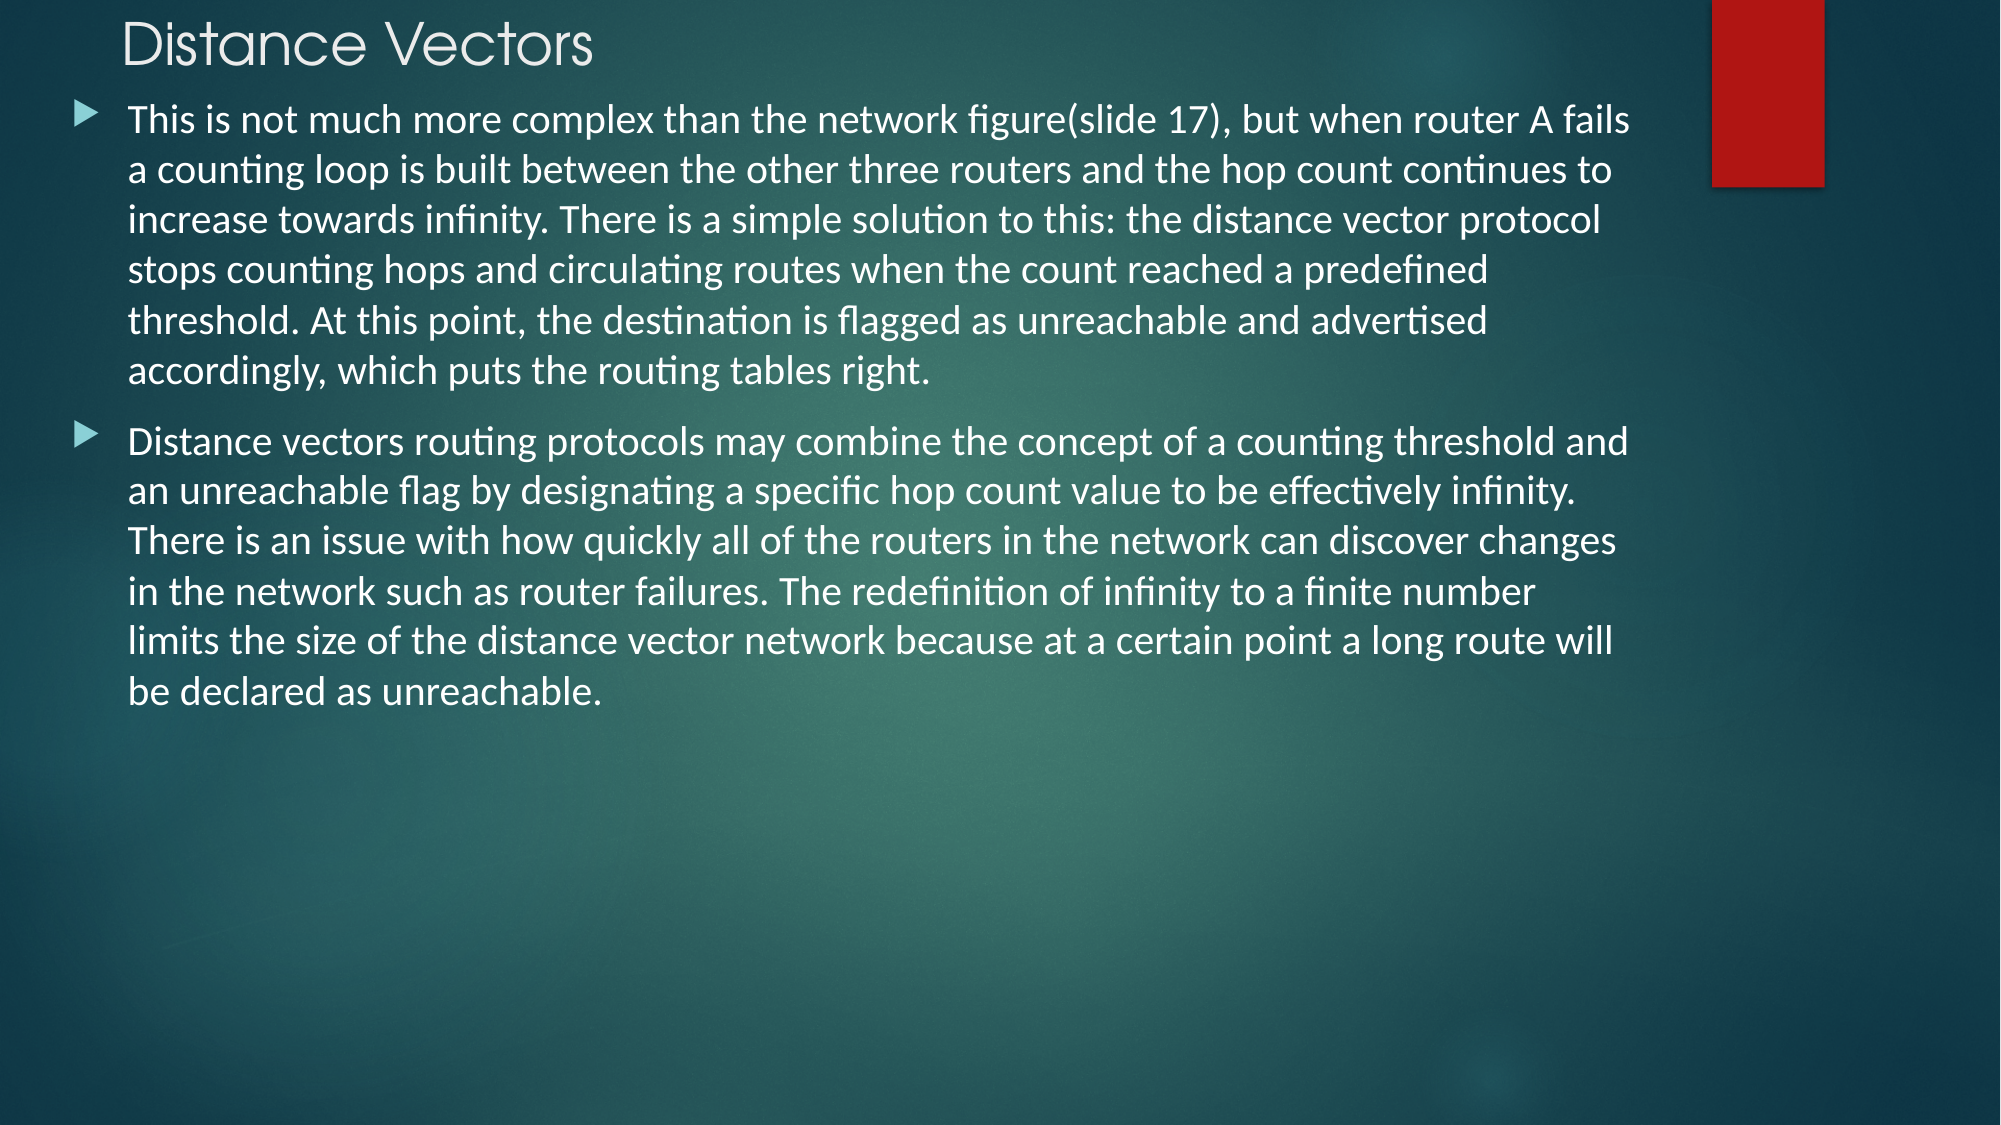

# Distance Vectors
This is not much more complex than the network figure(slide 17), but when router A fails a counting loop is built between the other three routers and the hop count continues to increase towards infinity. There is a simple solution to this: the distance vector protocol stops counting hops and circulating routes when the count reached a predefined threshold. At this point, the destination is flagged as unreachable and advertised accordingly, which puts the routing tables right.
Distance vectors routing protocols may combine the concept of a counting threshold and an unreachable flag by designating a specific hop count value to be effectively infinity. There is an issue with how quickly all of the routers in the network can discover changes in the network such as router failures. The redefinition of infinity to a finite number limits the size of the distance vector network because at a certain point a long route will be declared as unreachable.